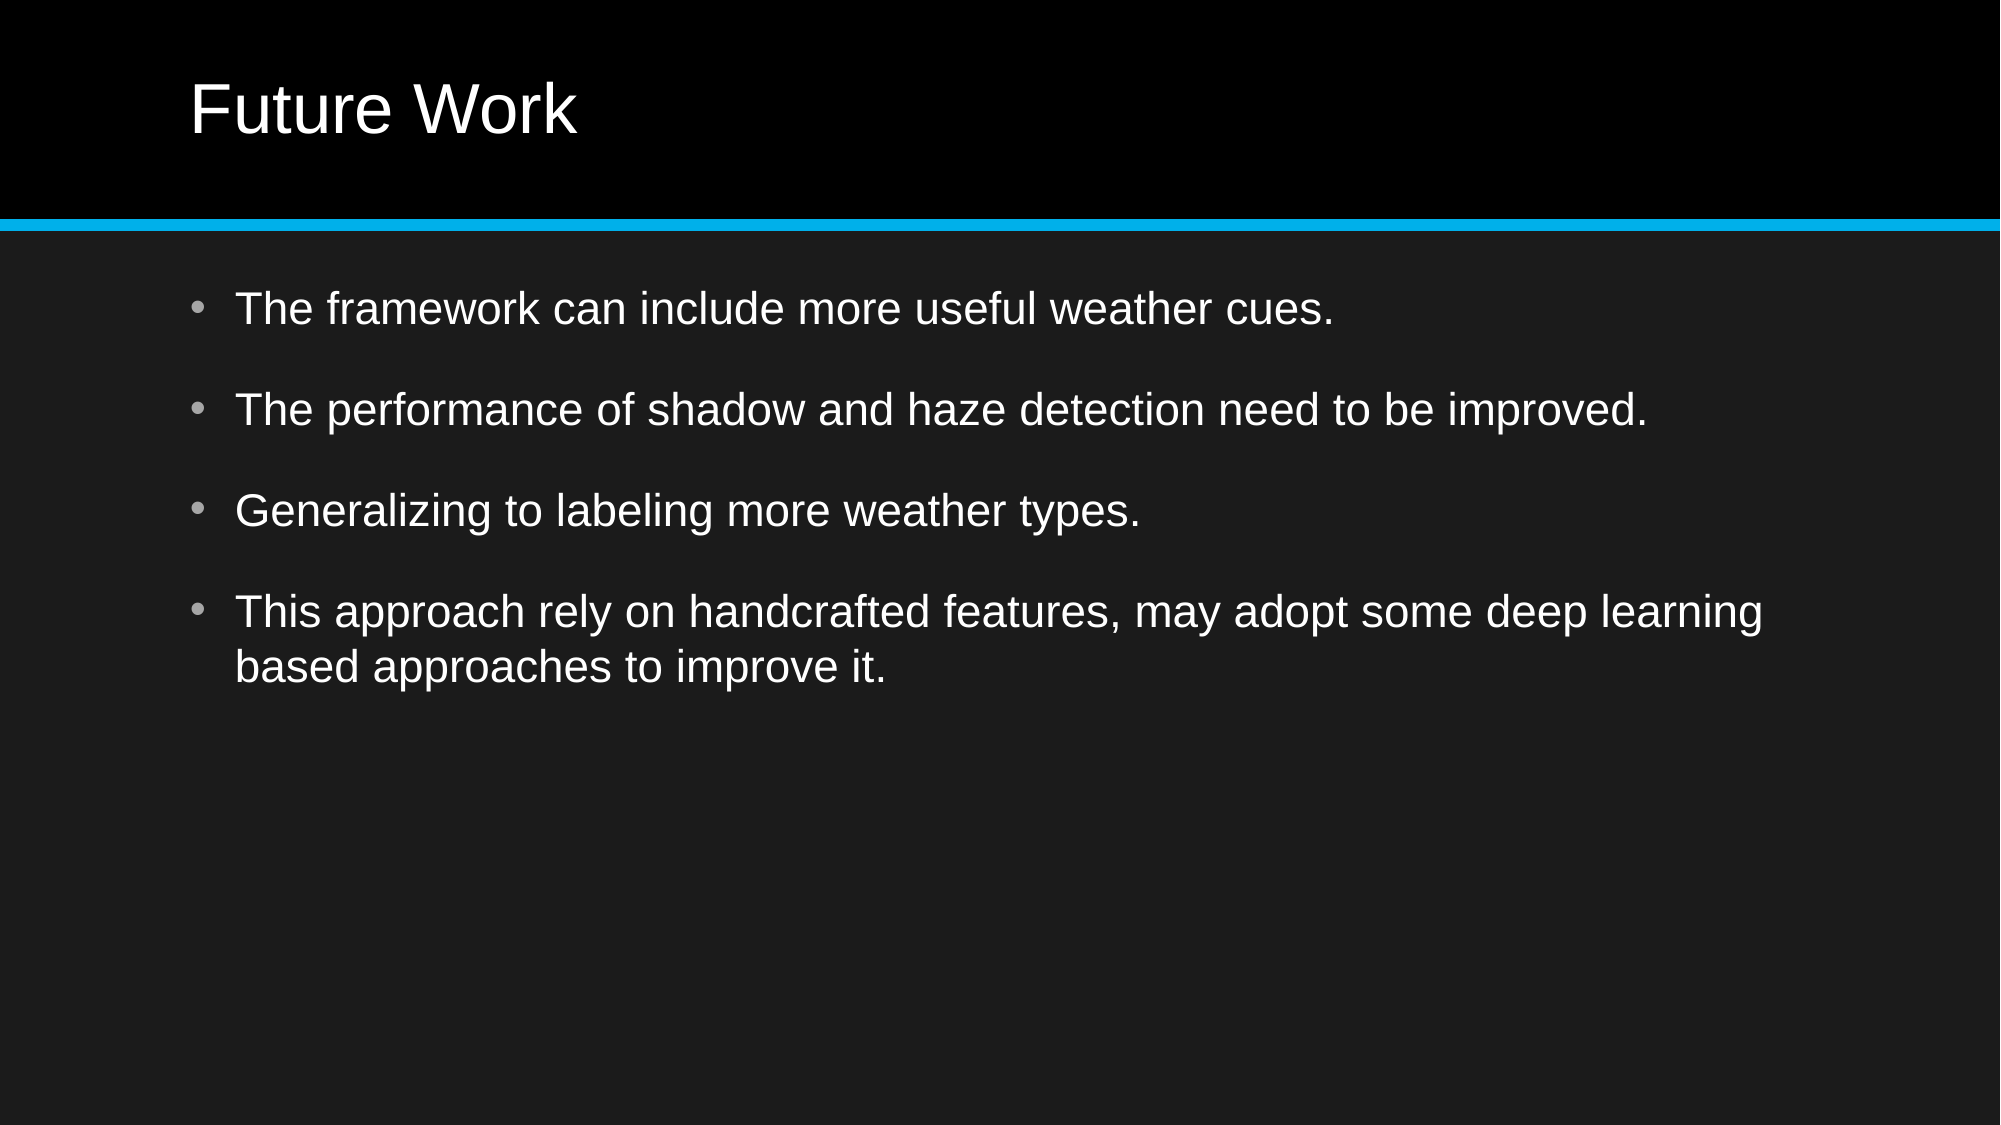

# Future Work
The framework can include more useful weather cues.
The performance of shadow and haze detection need to be improved.
Generalizing to labeling more weather types.
This approach rely on handcrafted features, may adopt some deep learning based approaches to improve it.